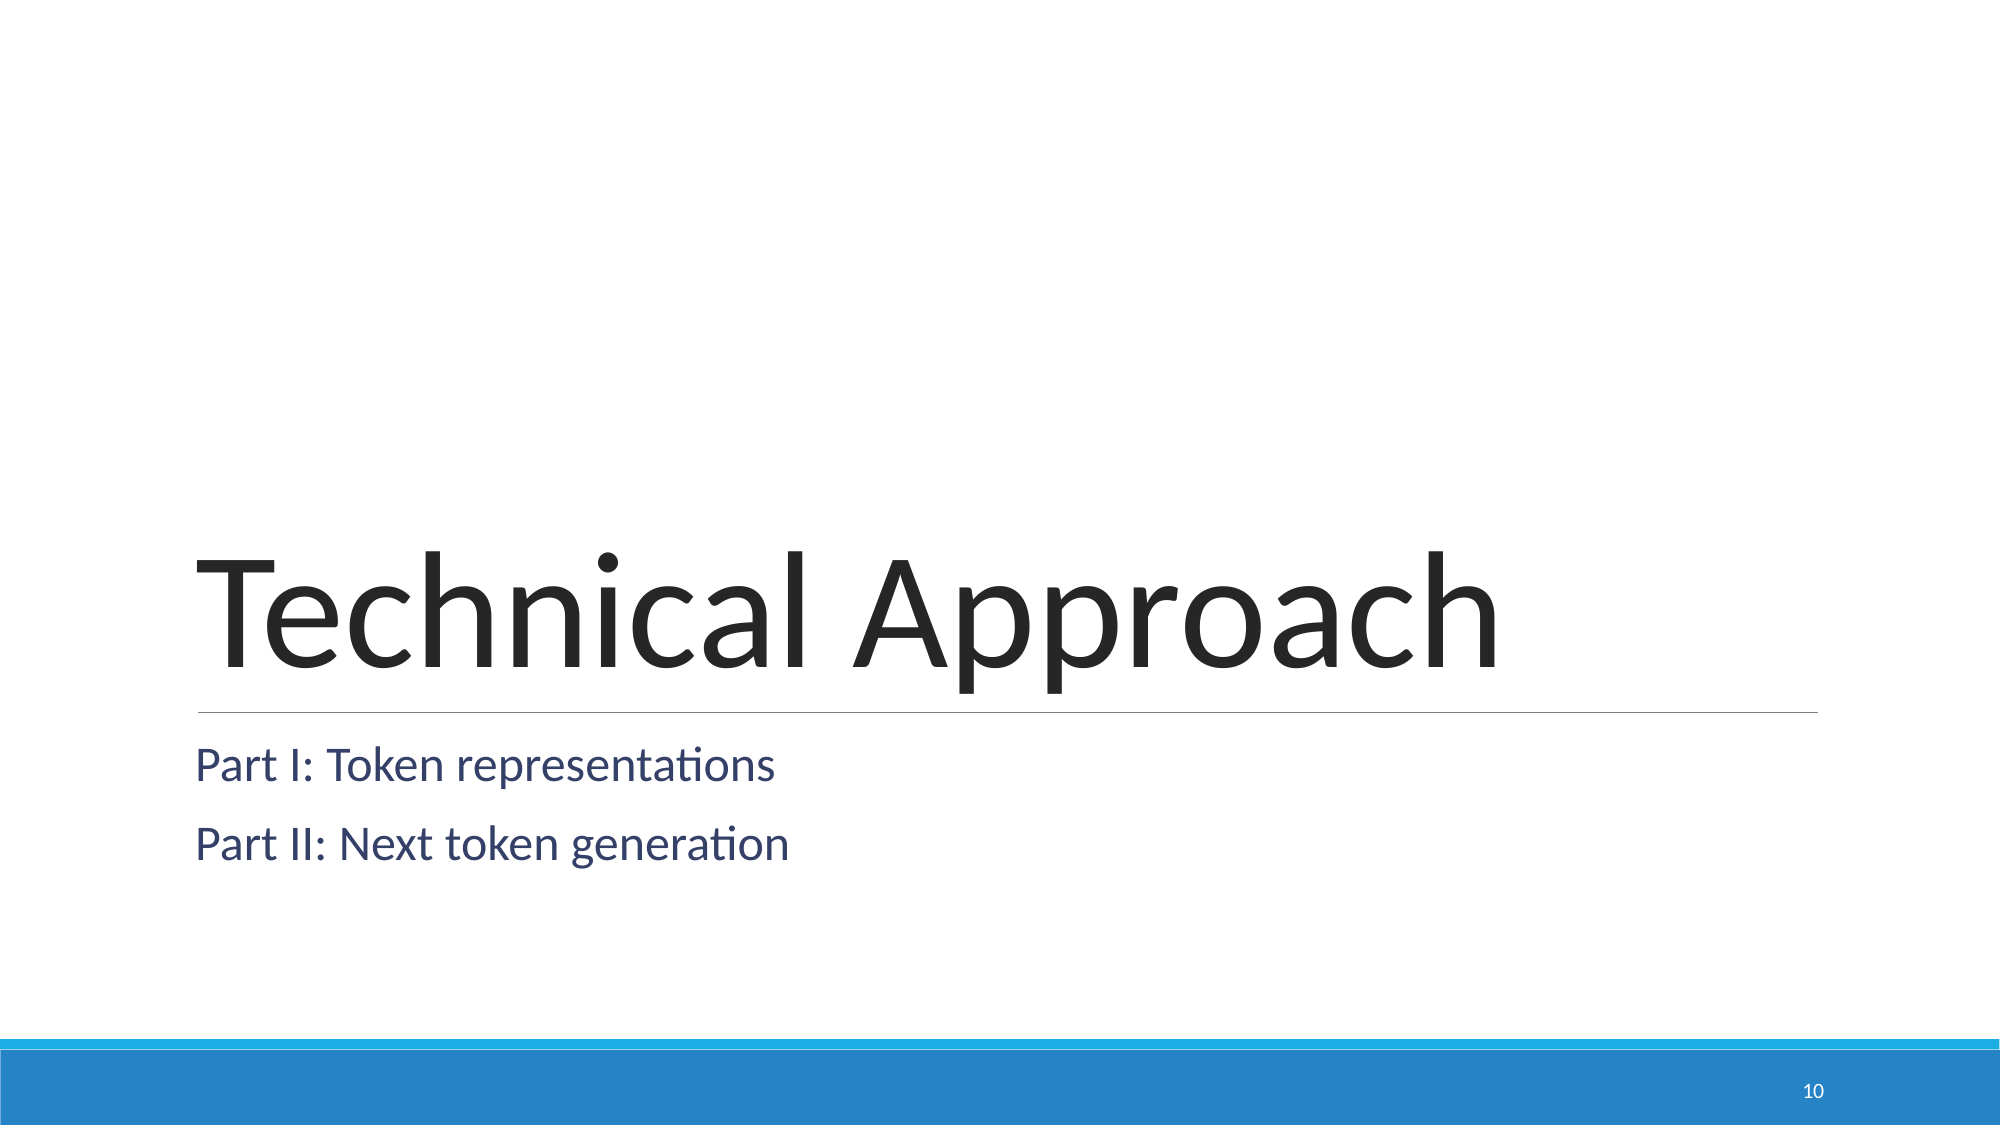

# Technical Approach
Part I: Token representations
Part II: Next token generation
10